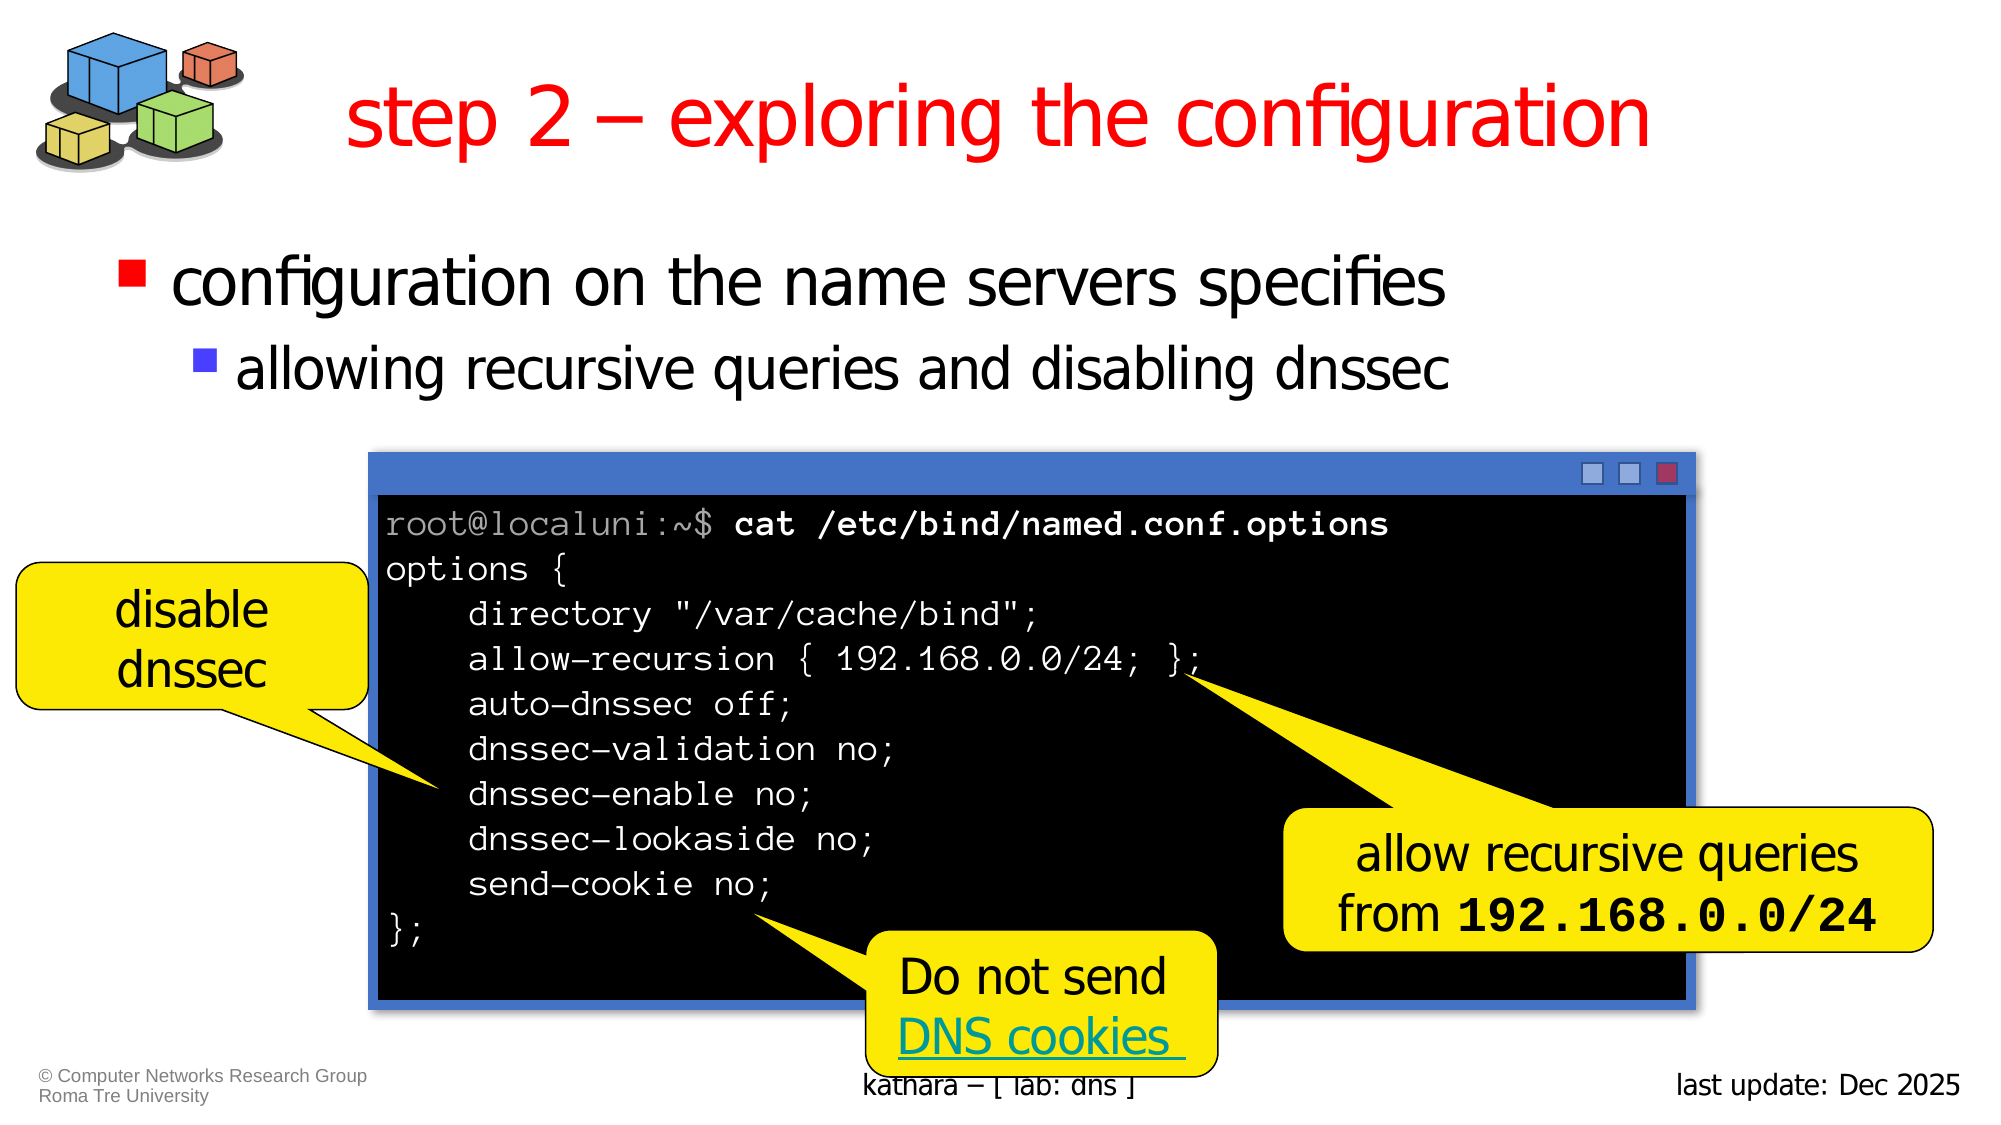

# step 2 – exploring the configuration
configuration on the name servers specifies
allowing recursive queries and disabling dnssec

root@localuni:~$ cat /etc/bind/named.conf.options
options {
    directory "/var/cache/bind";
    allow-recursion { 192.168.0.0/24; };
    auto-dnssec off;
    dnssec-validation no;
    dnssec-enable no;
    dnssec-lookaside no;
    send-cookie no;
};

disable dnssec
allow recursive queries from 192.168.0.0/24
Do not send DNS cookies
kathara – [ lab: dns ]
last update: Dec 2025